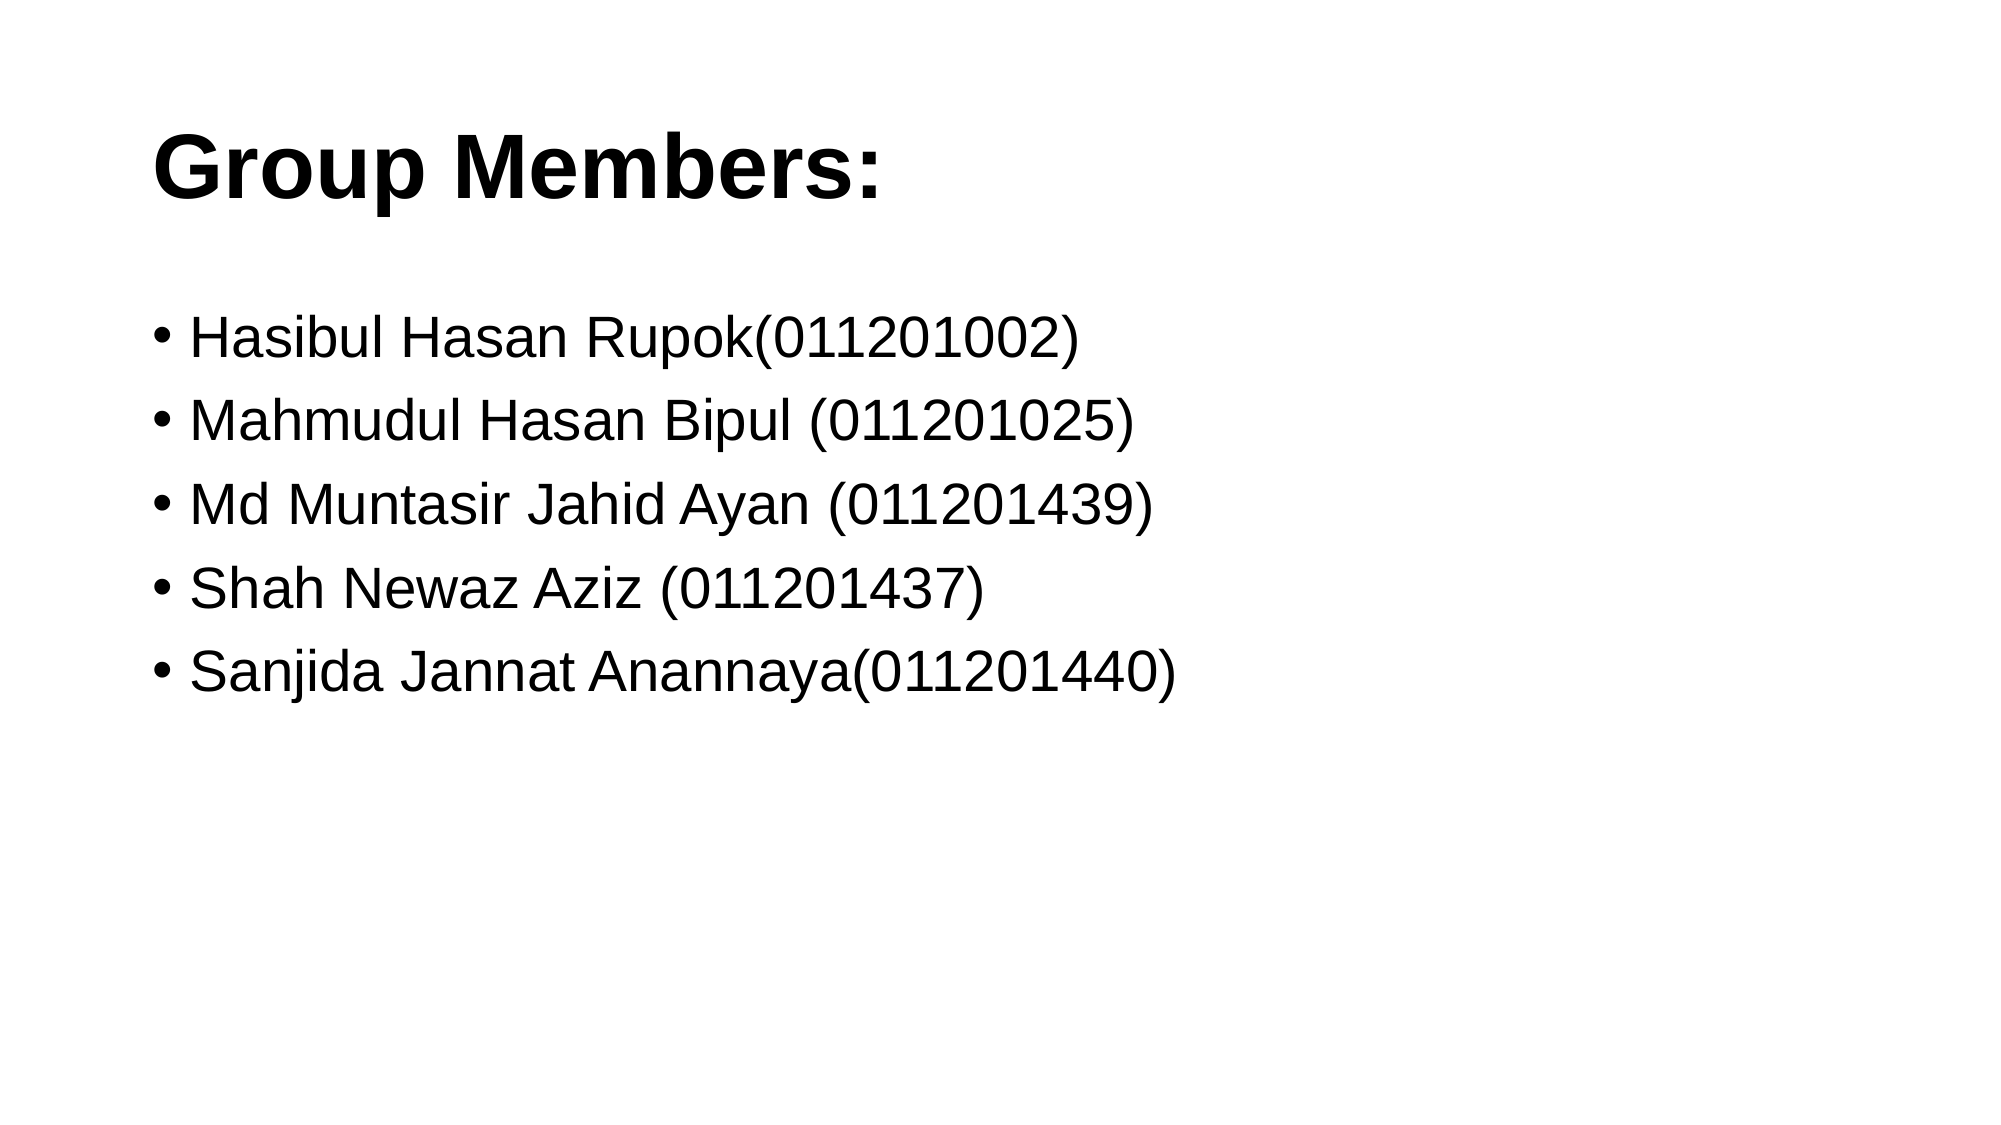

# Group Members:
Hasibul Hasan Rupok(011201002)
Mahmudul Hasan Bipul (011201025)
Md Muntasir Jahid Ayan (011201439)
Shah Newaz Aziz (011201437)
Sanjida Jannat Anannaya(011201440)